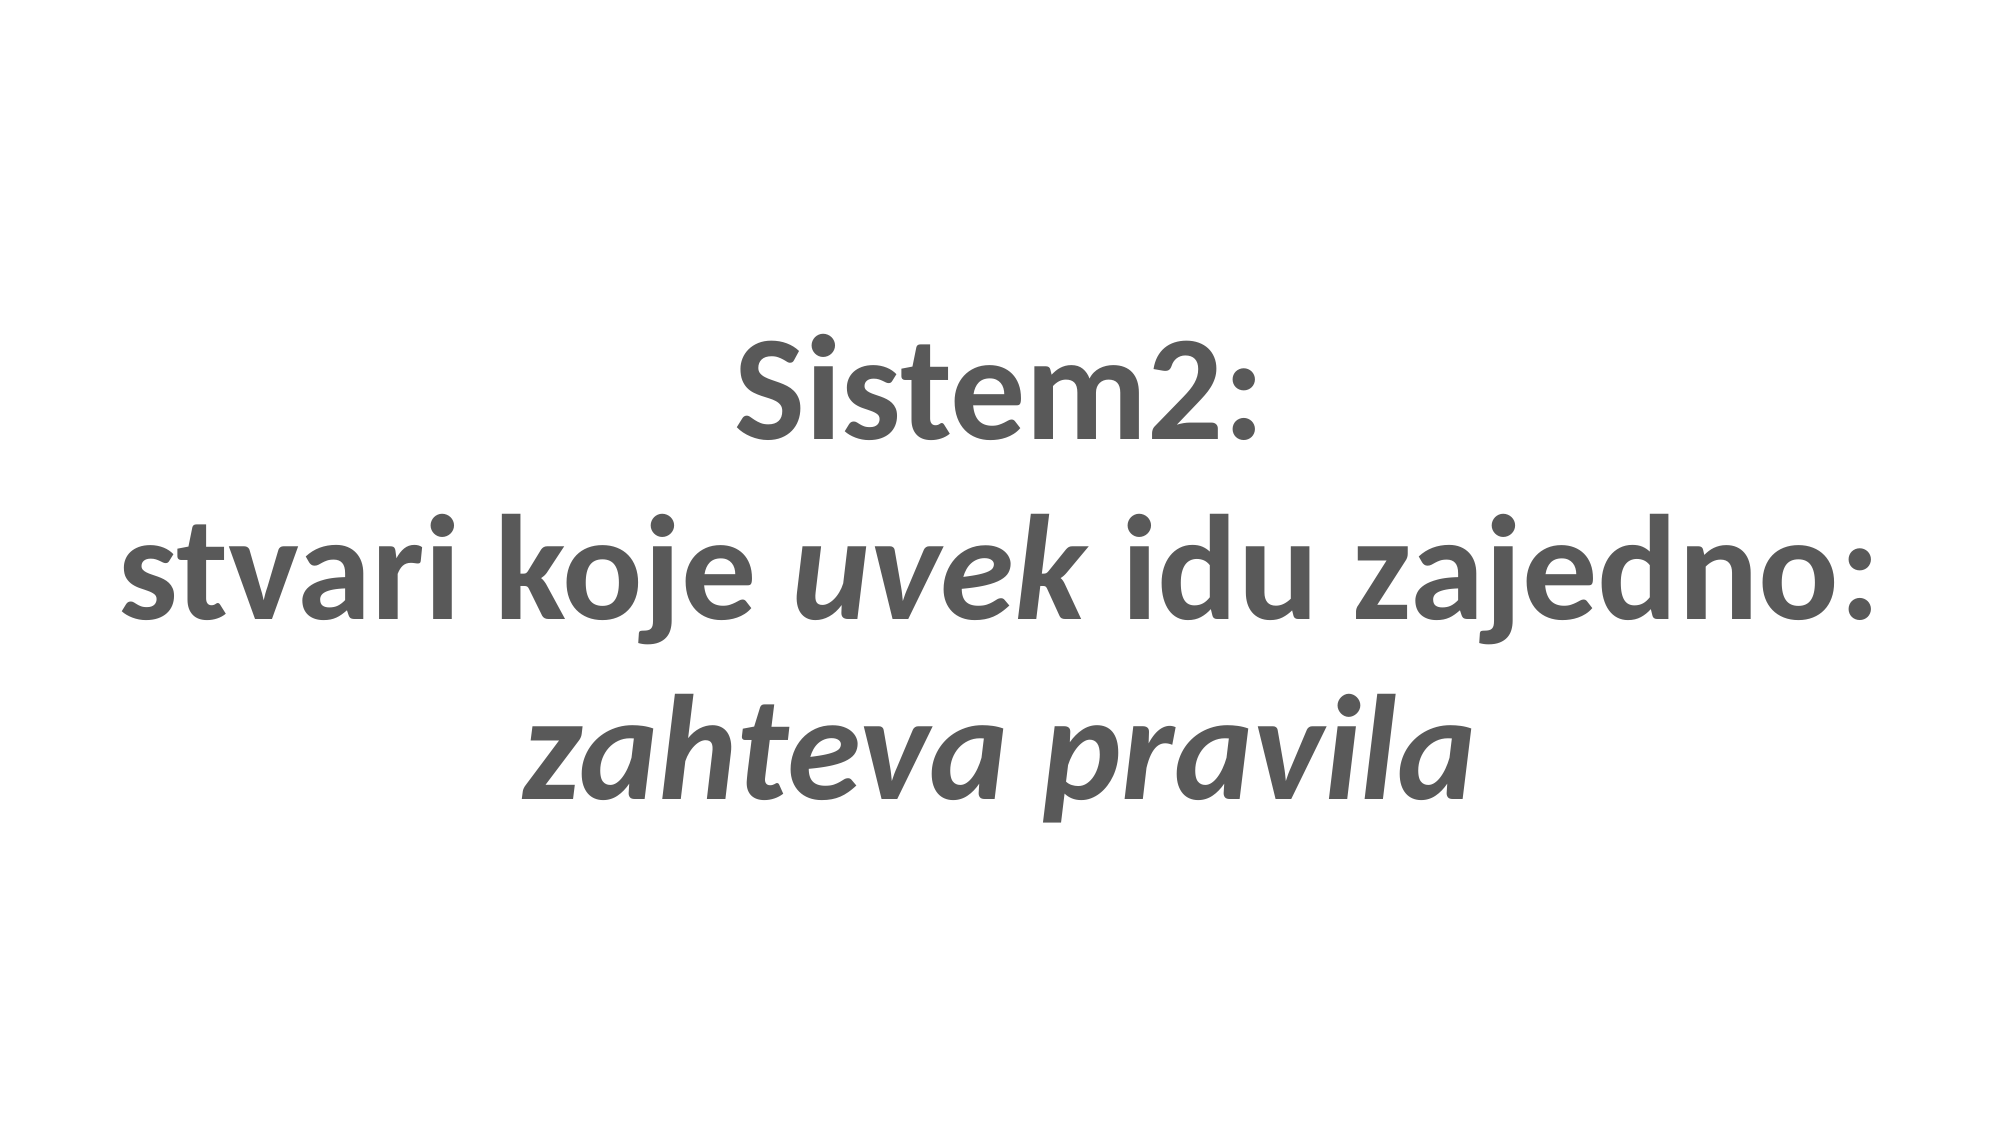

Sistem2:
stvari koje uvek idu zajedno:
zahteva pravila